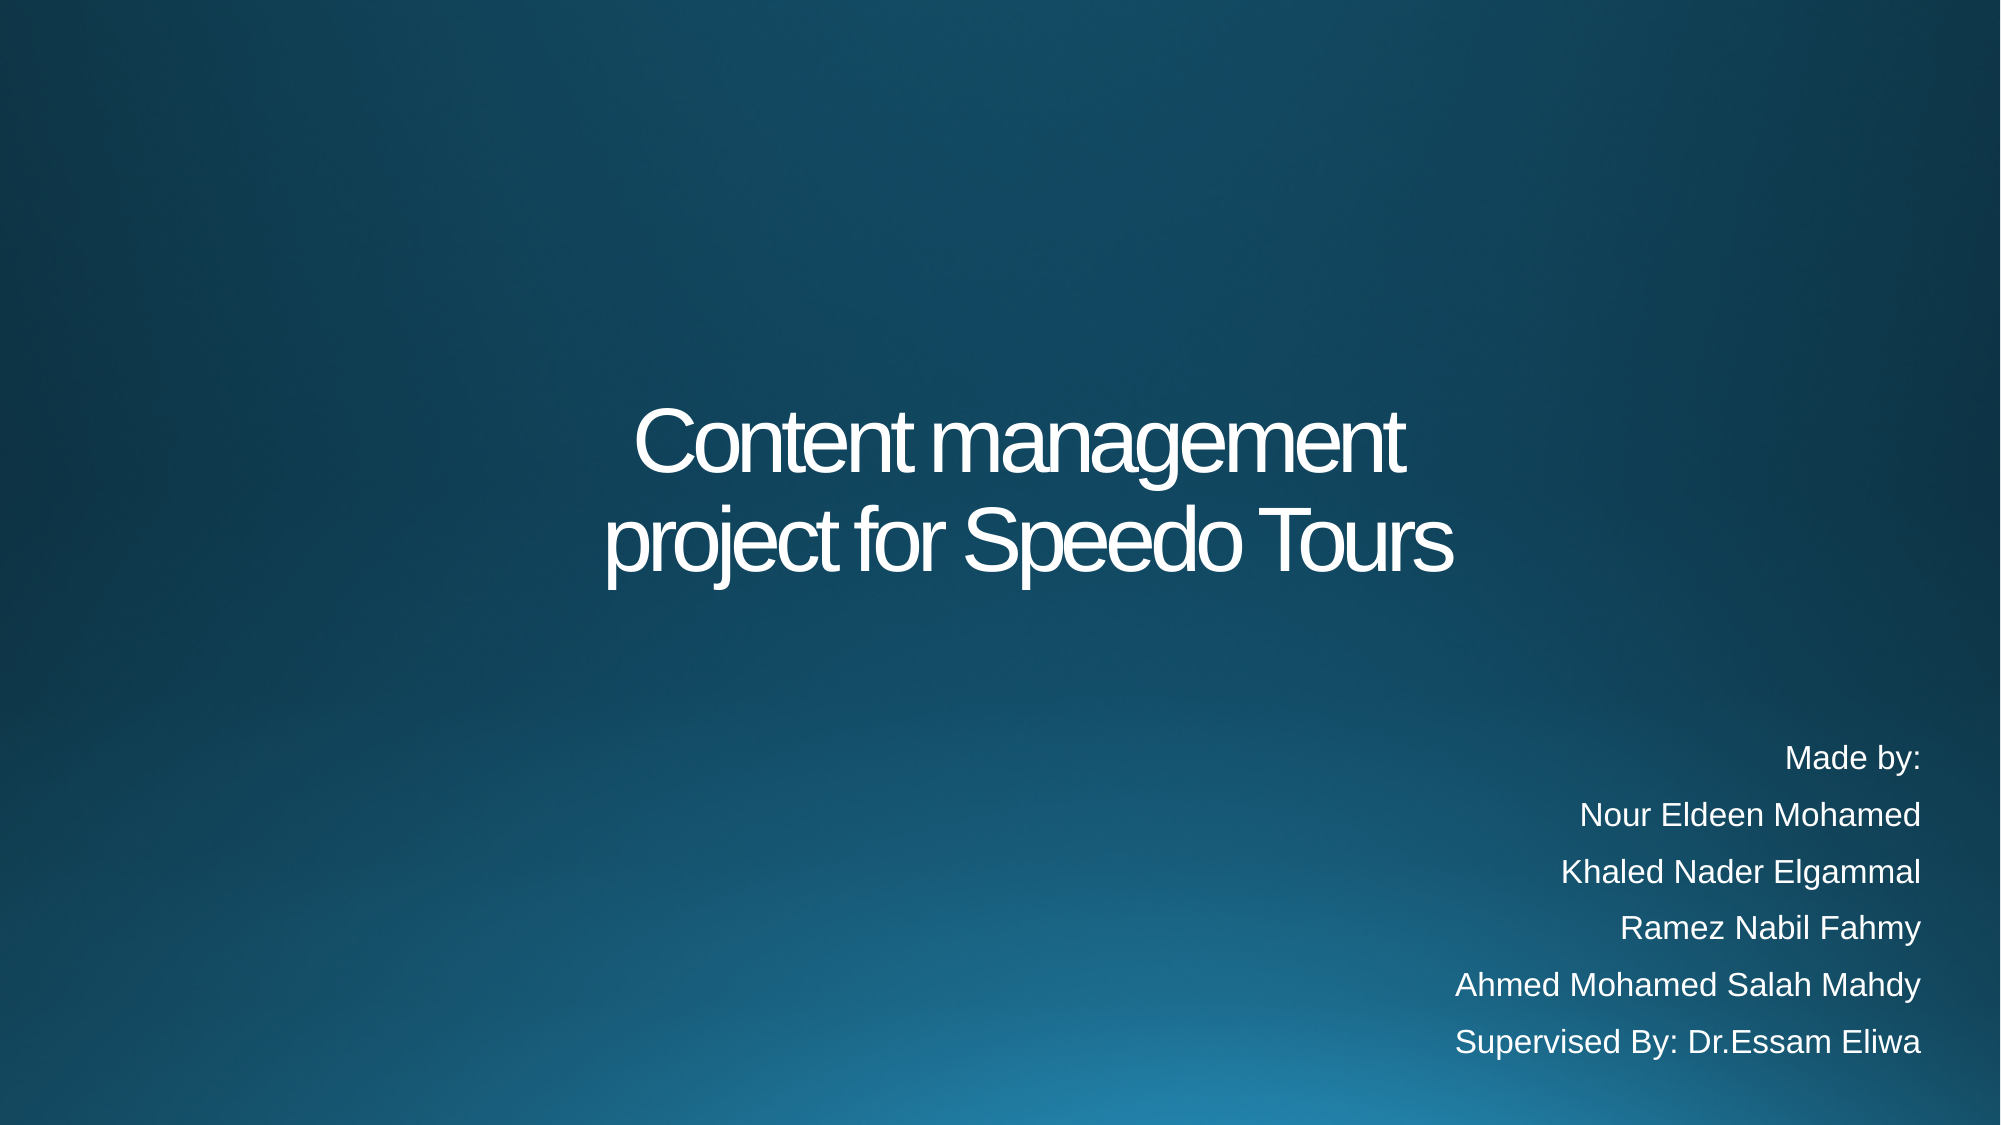

# Content management project for Speedo Tours
Made by:
Nour Eldeen Mohamed
Khaled Nader Elgammal
Ramez Nabil Fahmy
Ahmed Mohamed Salah Mahdy
Supervised By: Dr.Essam Eliwa